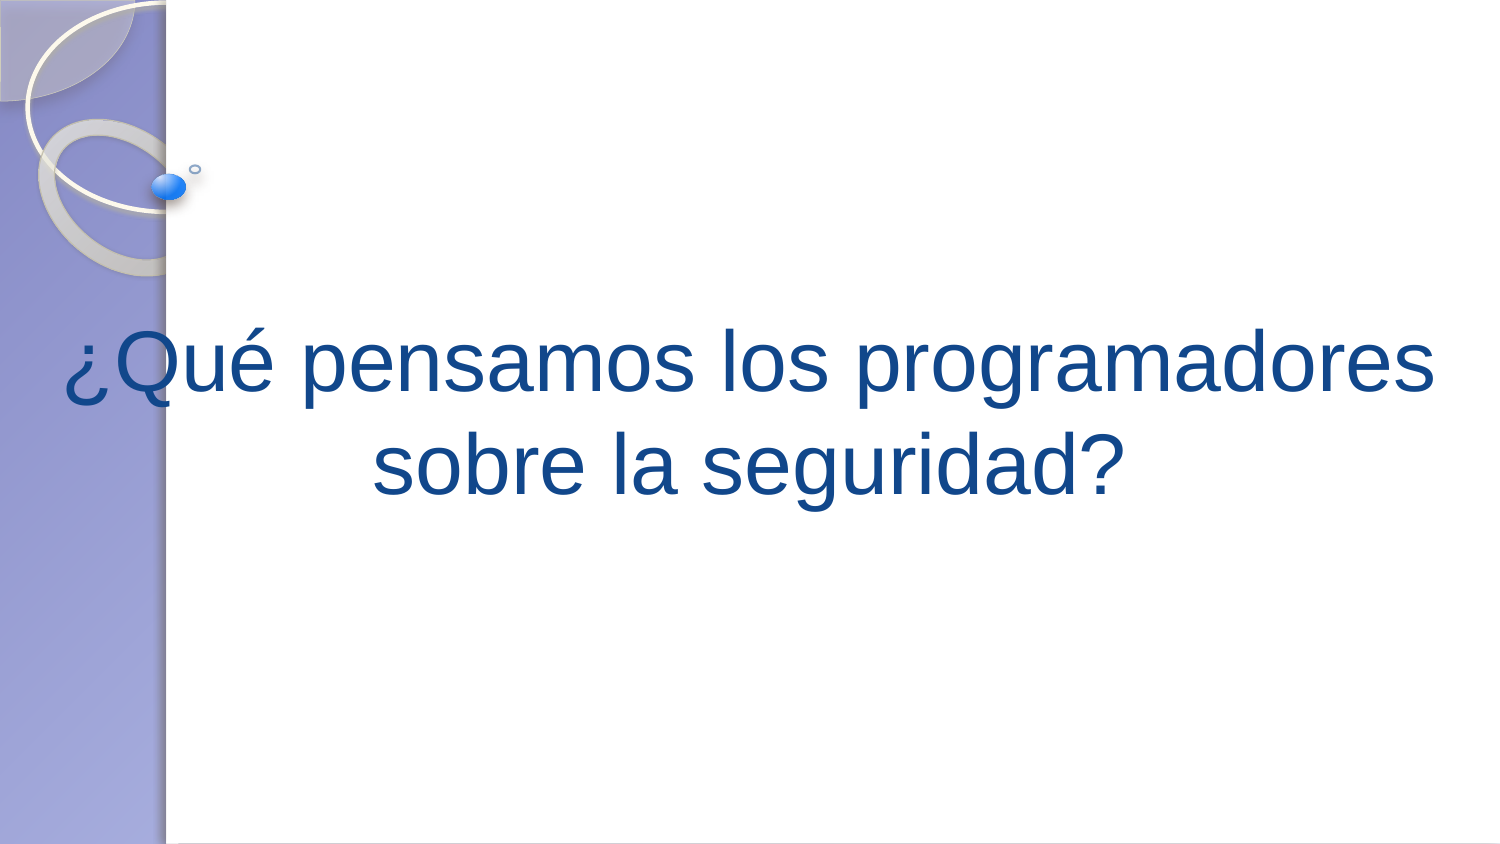

# ¿Qué pensamos los programadores sobre la seguridad?